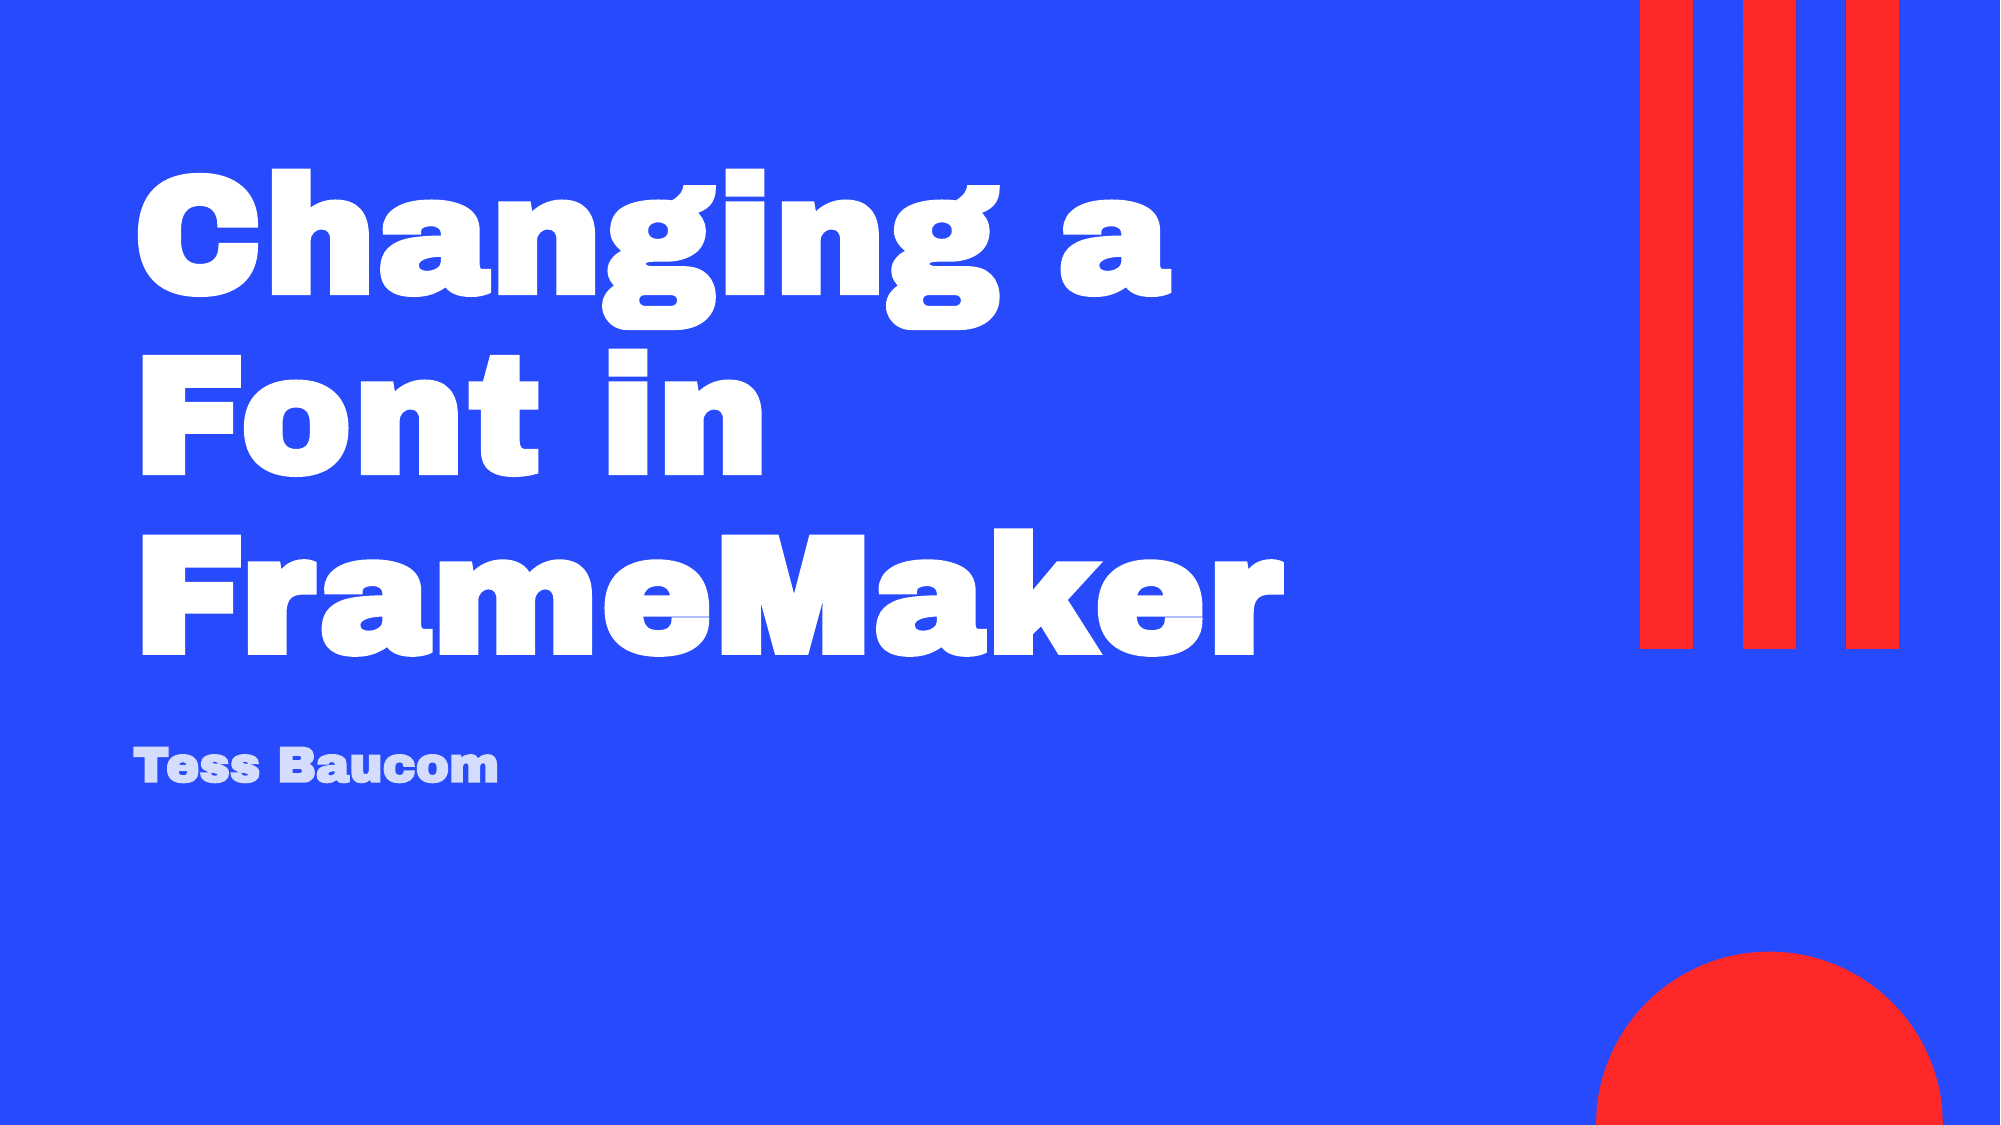

# Changing a Font in FrameMaker
Tess Baucom​